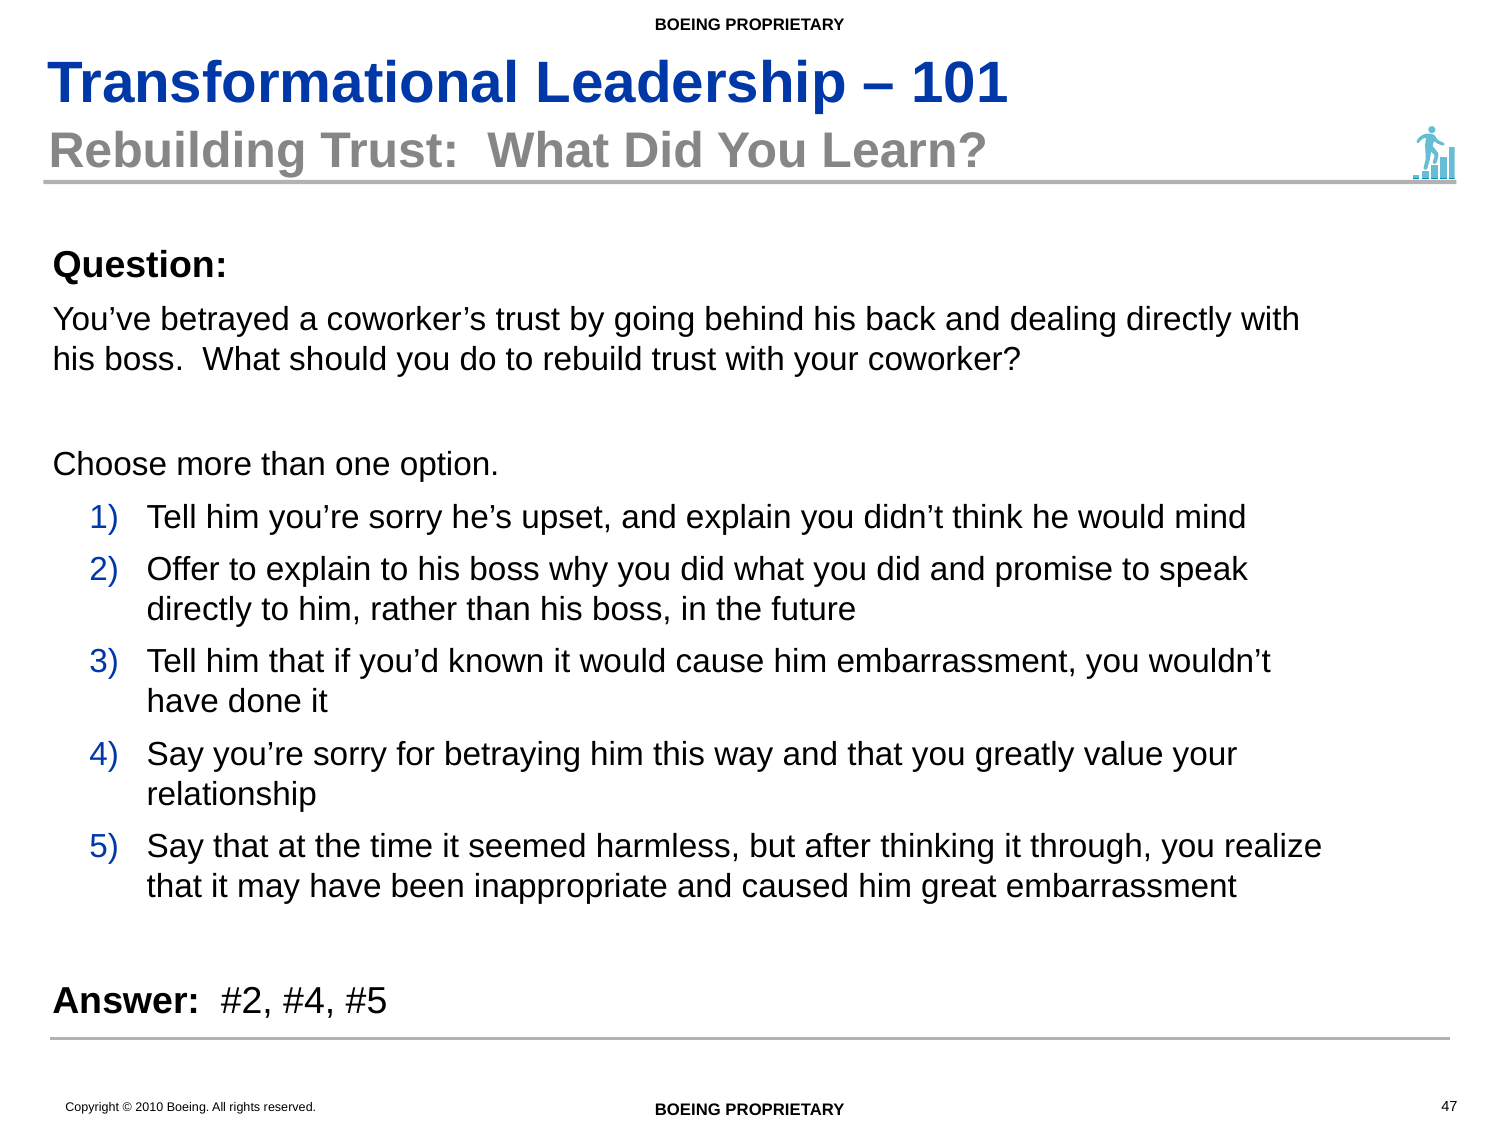

# Rebuilding Trust:  What Did You Learn?
Question:
You’ve betrayed a coworker’s trust by going behind his back and dealing directly with his boss.  What should you do to rebuild trust with your coworker?

Choose more than one option.
Tell him you’re sorry he’s upset, and explain you didn’t think he would mind
Offer to explain to his boss why you did what you did and promise to speak directly to him, rather than his boss, in the future
Tell him that if you’d known it would cause him embarrassment, you wouldn’t have done it
Say you’re sorry for betraying him this way and that you greatly value your relationship
Say that at the time it seemed harmless, but after thinking it through, you realize that it may have been inappropriate and caused him great embarrassment
Answer:  #2, #4, #5

47